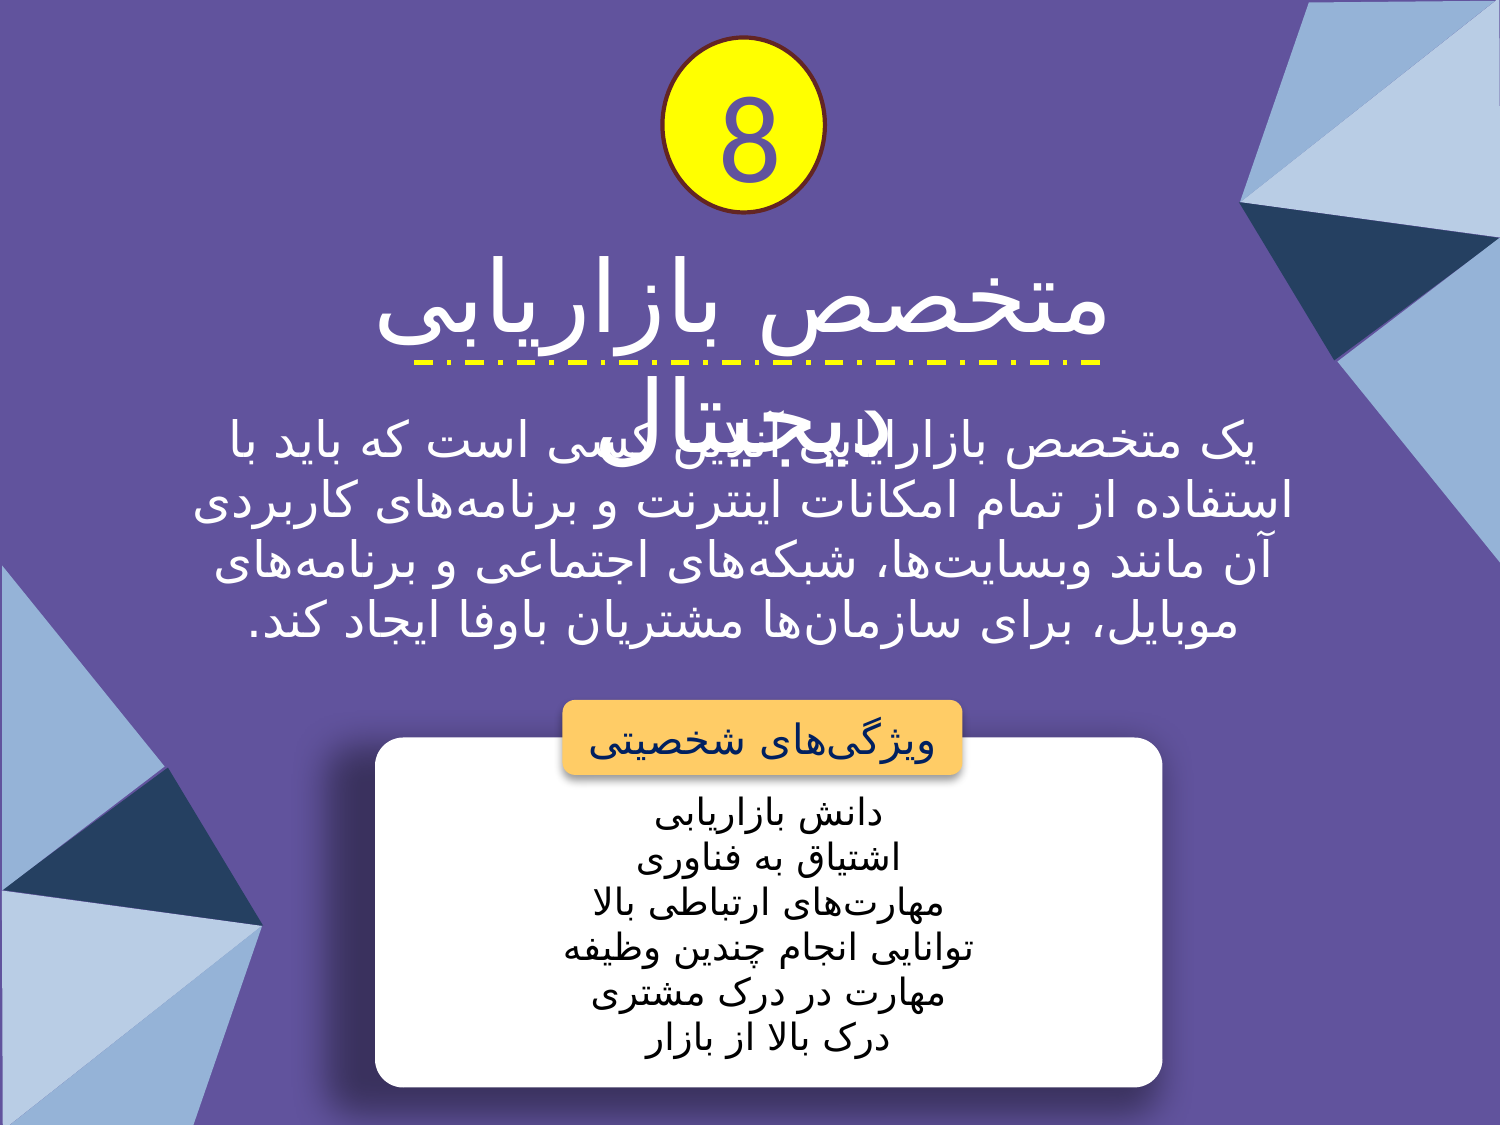

8
متخصص بازاریابی دیجیتال
یک متخصص بازارایابی آنلاین کسی است که باید با استفاده از تمام امکانات اینترنت و برنامه‌های کاربردی آن مانند وبسایت‌ها، شبکه‌های اجتماعی و برنامه‌های موبایل، برای سازمان‌ها مشتریان باوفا ایجاد کند.

ویژگی‌های شخصیتی

دانش بازاریابی
اشتیاق به فناوری
مهارت‌های ارتباطی بالا
توانایی انجام چندین وظیفه
مهارت در درک مشتری
درک بالا از بازار